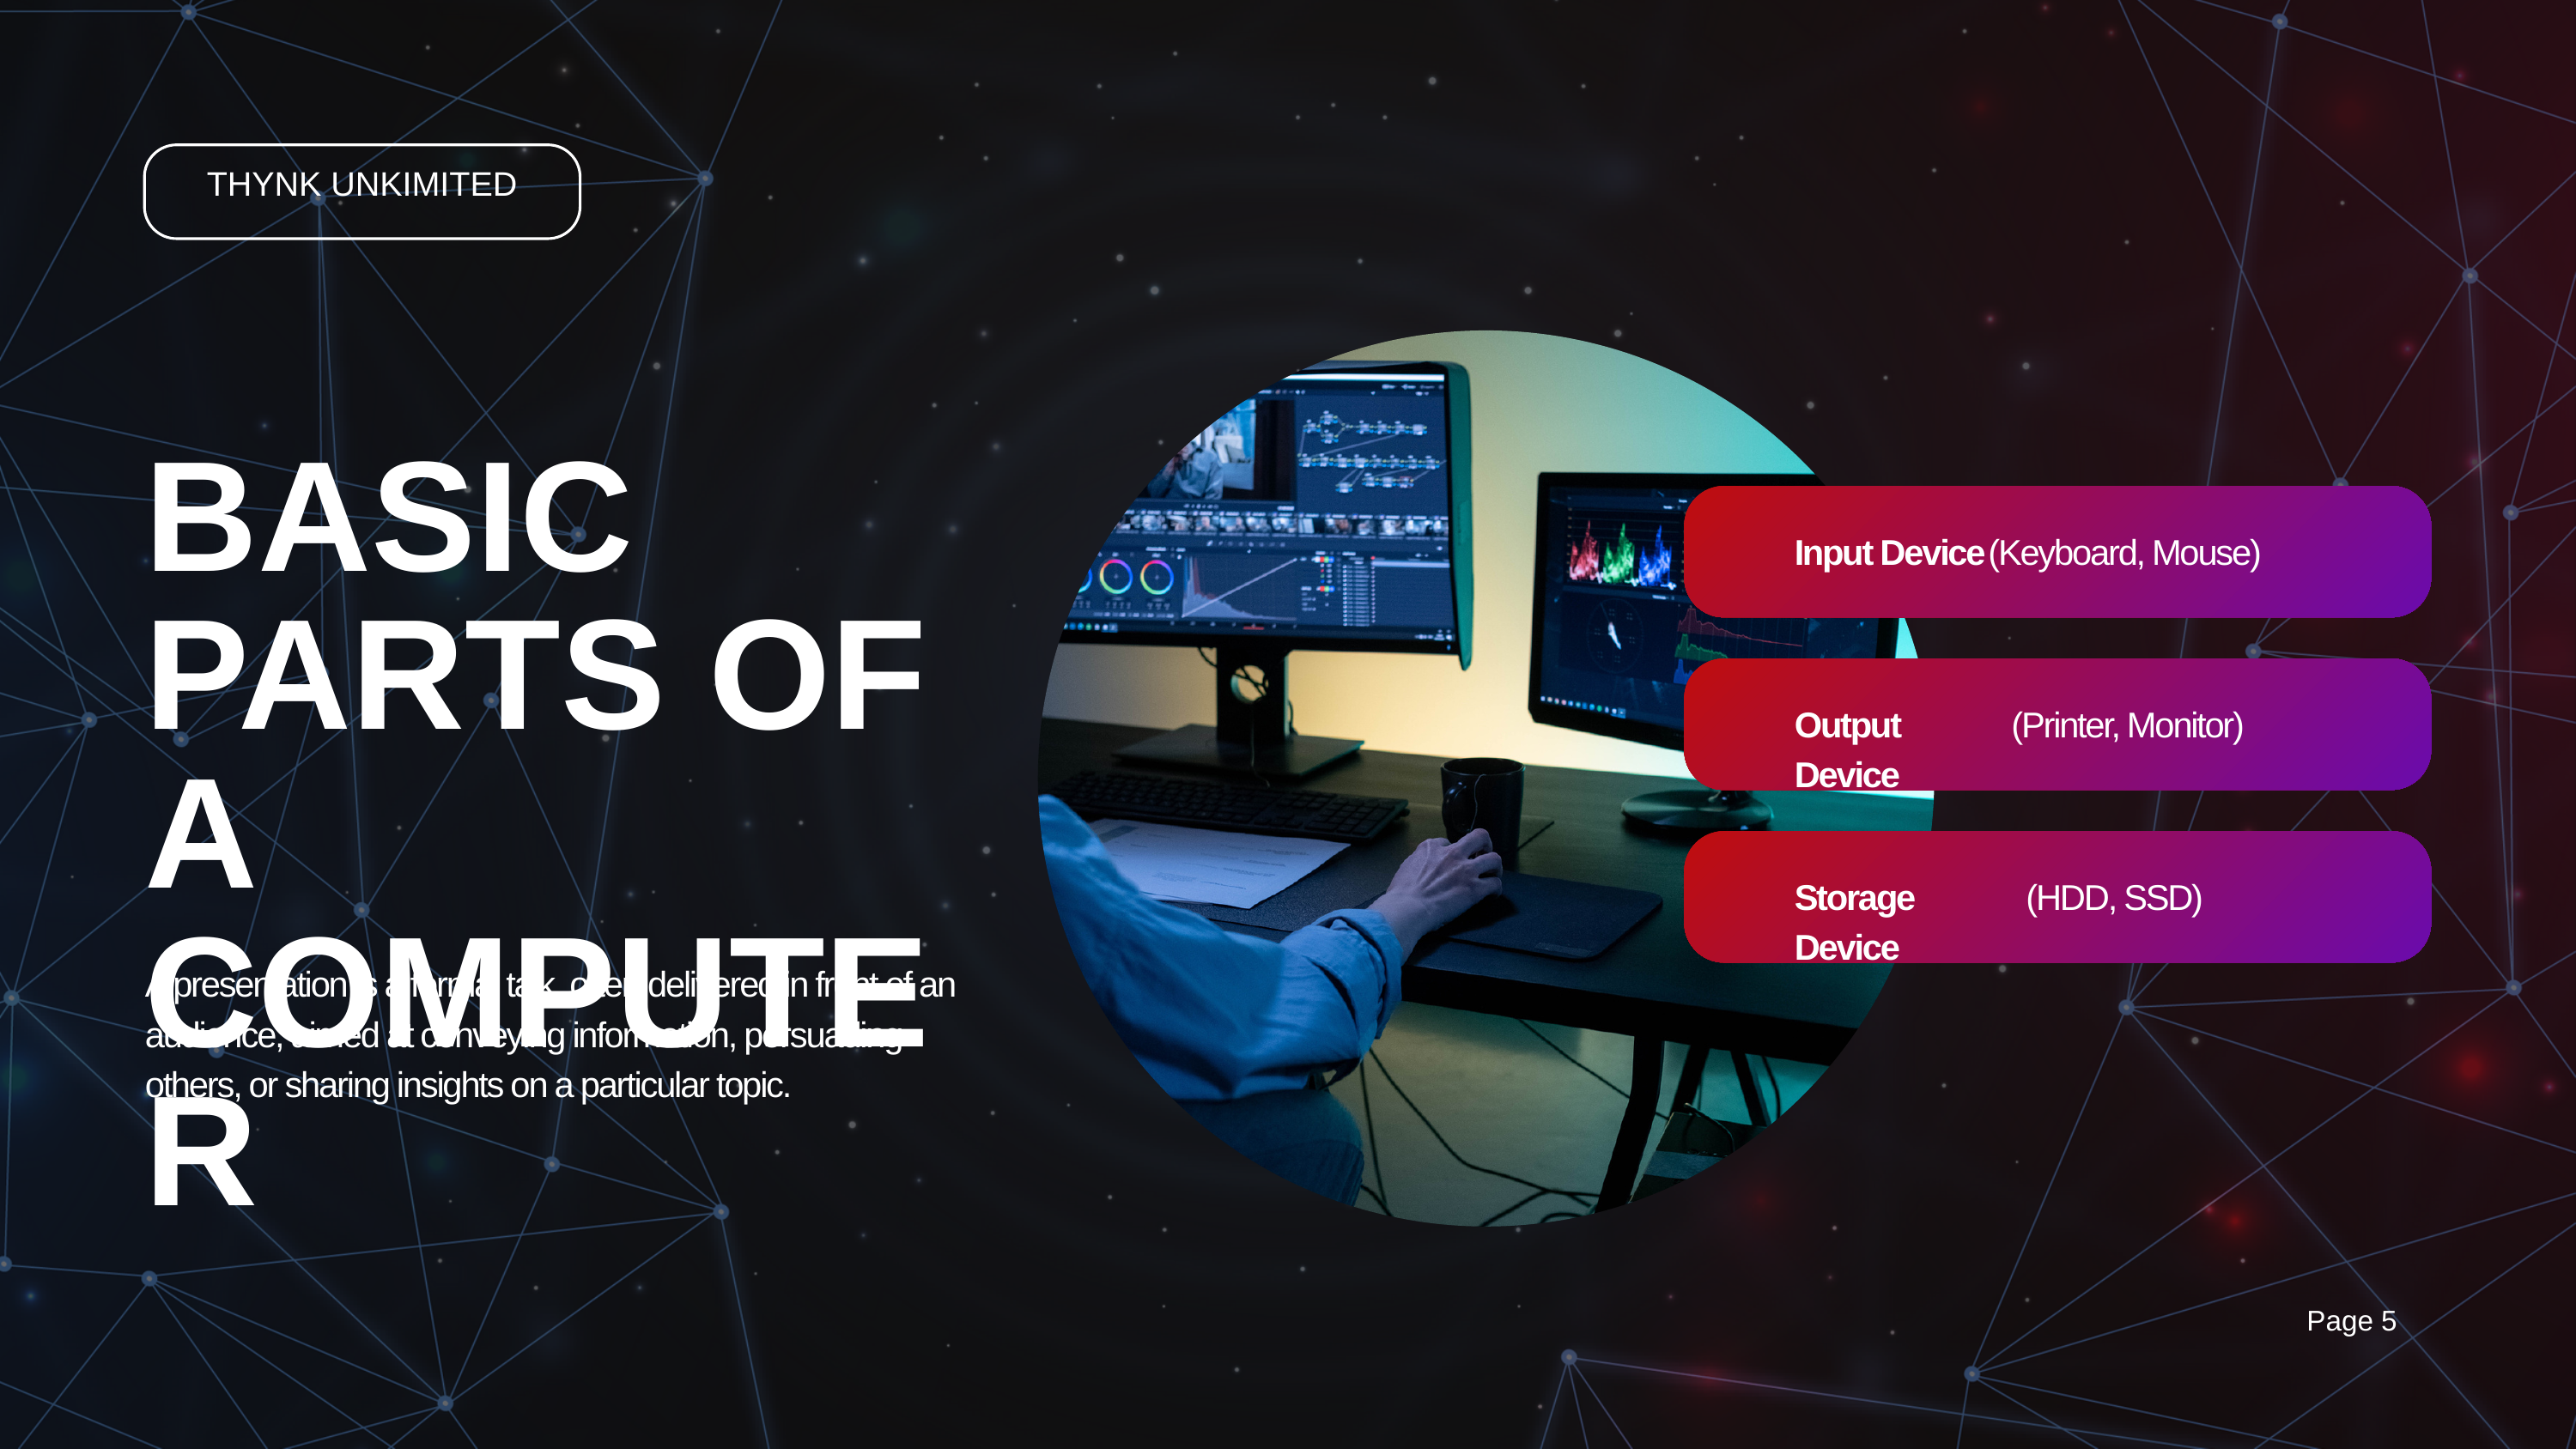

THYNK UNKIMITED

BASIC PARTS OF A COMPUTER

Input Device
(Keyboard, Mouse)

Output Device
(Printer, Monitor)

Storage Device
(HDD, SSD)
A presentation is a formal talk, often delivered in front of an audience, aimed at conveying information, persuading others, or sharing insights on a particular topic.
Page 5